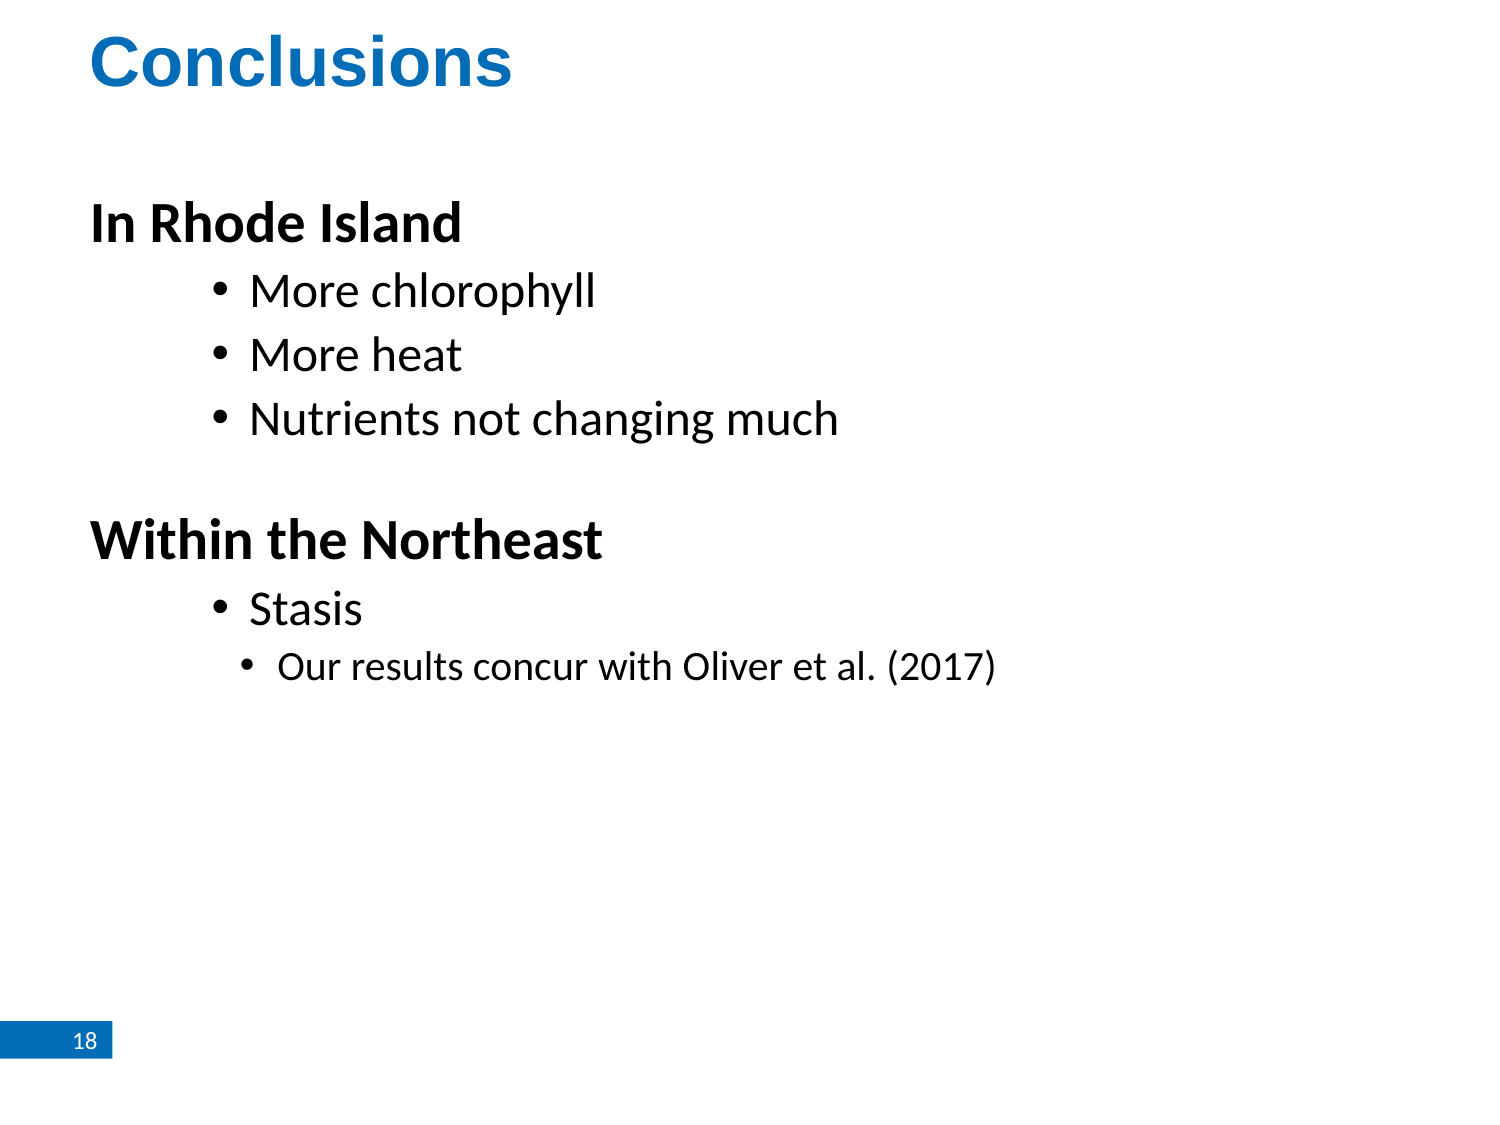

# Conclusions
In Rhode Island
More chlorophyll
More heat
Nutrients not changing much
Within the Northeast
Stasis
Our results concur with Oliver et al. (2017)
18